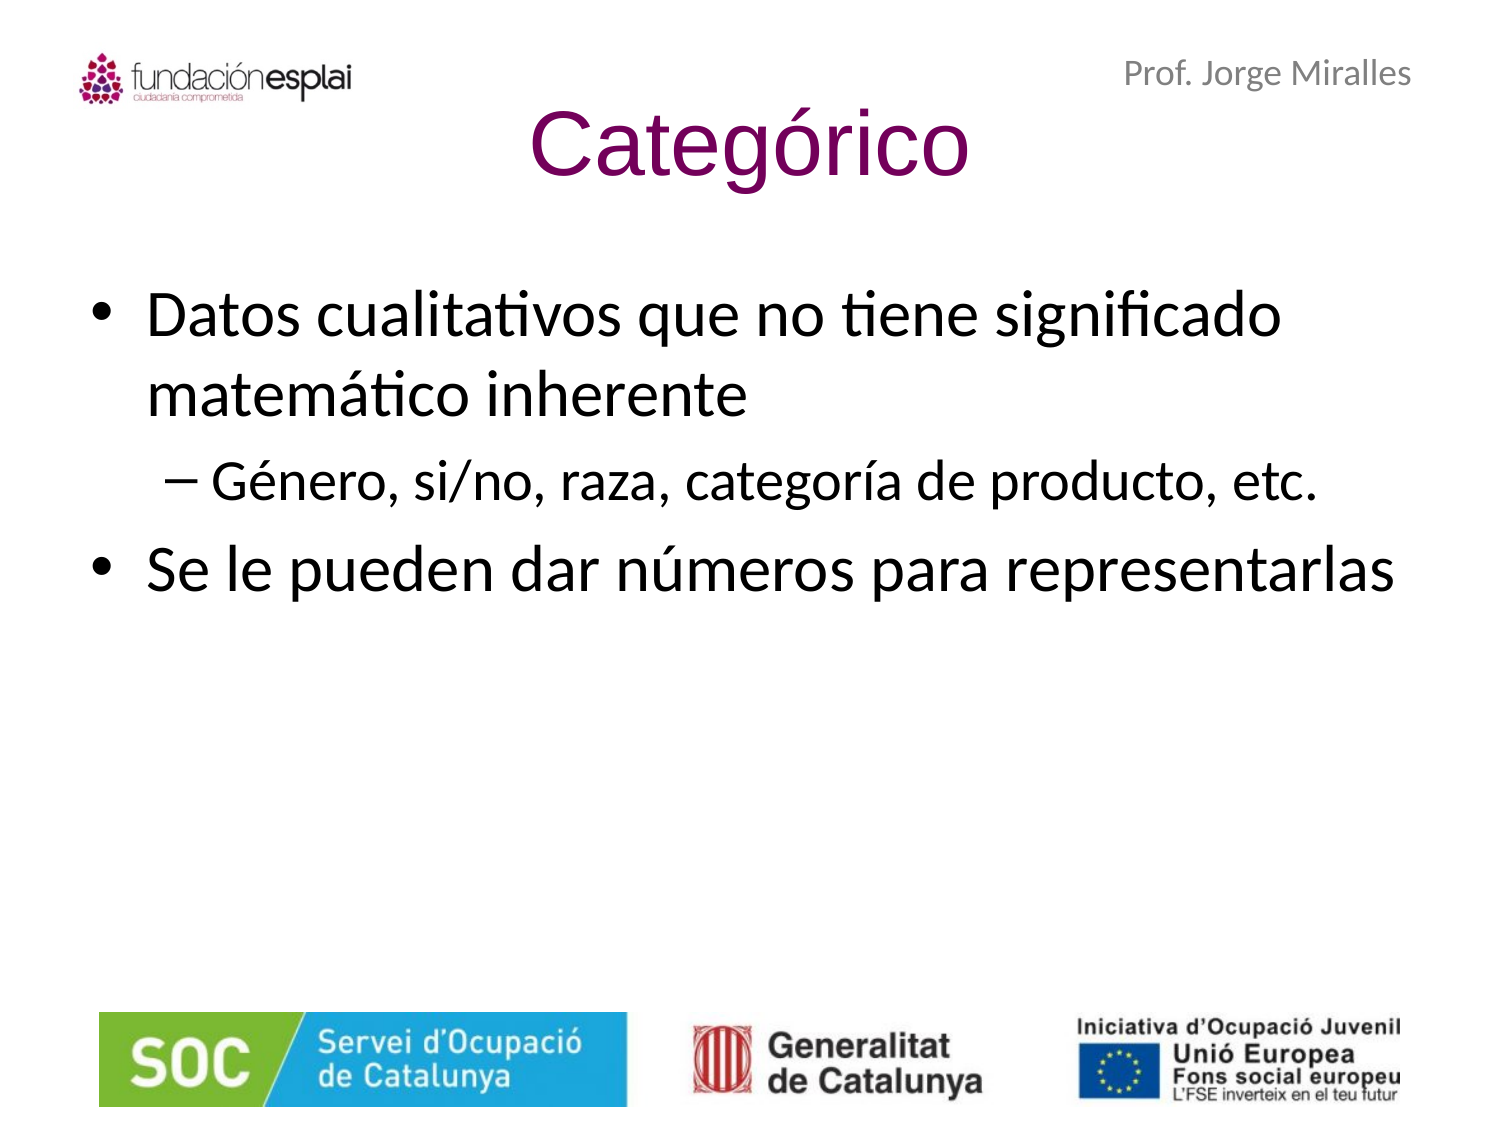

# Categórico
Datos cualitativos que no tiene significado matemático inherente
Género, si/no, raza, categoría de producto, etc.
Se le pueden dar números para representarlas